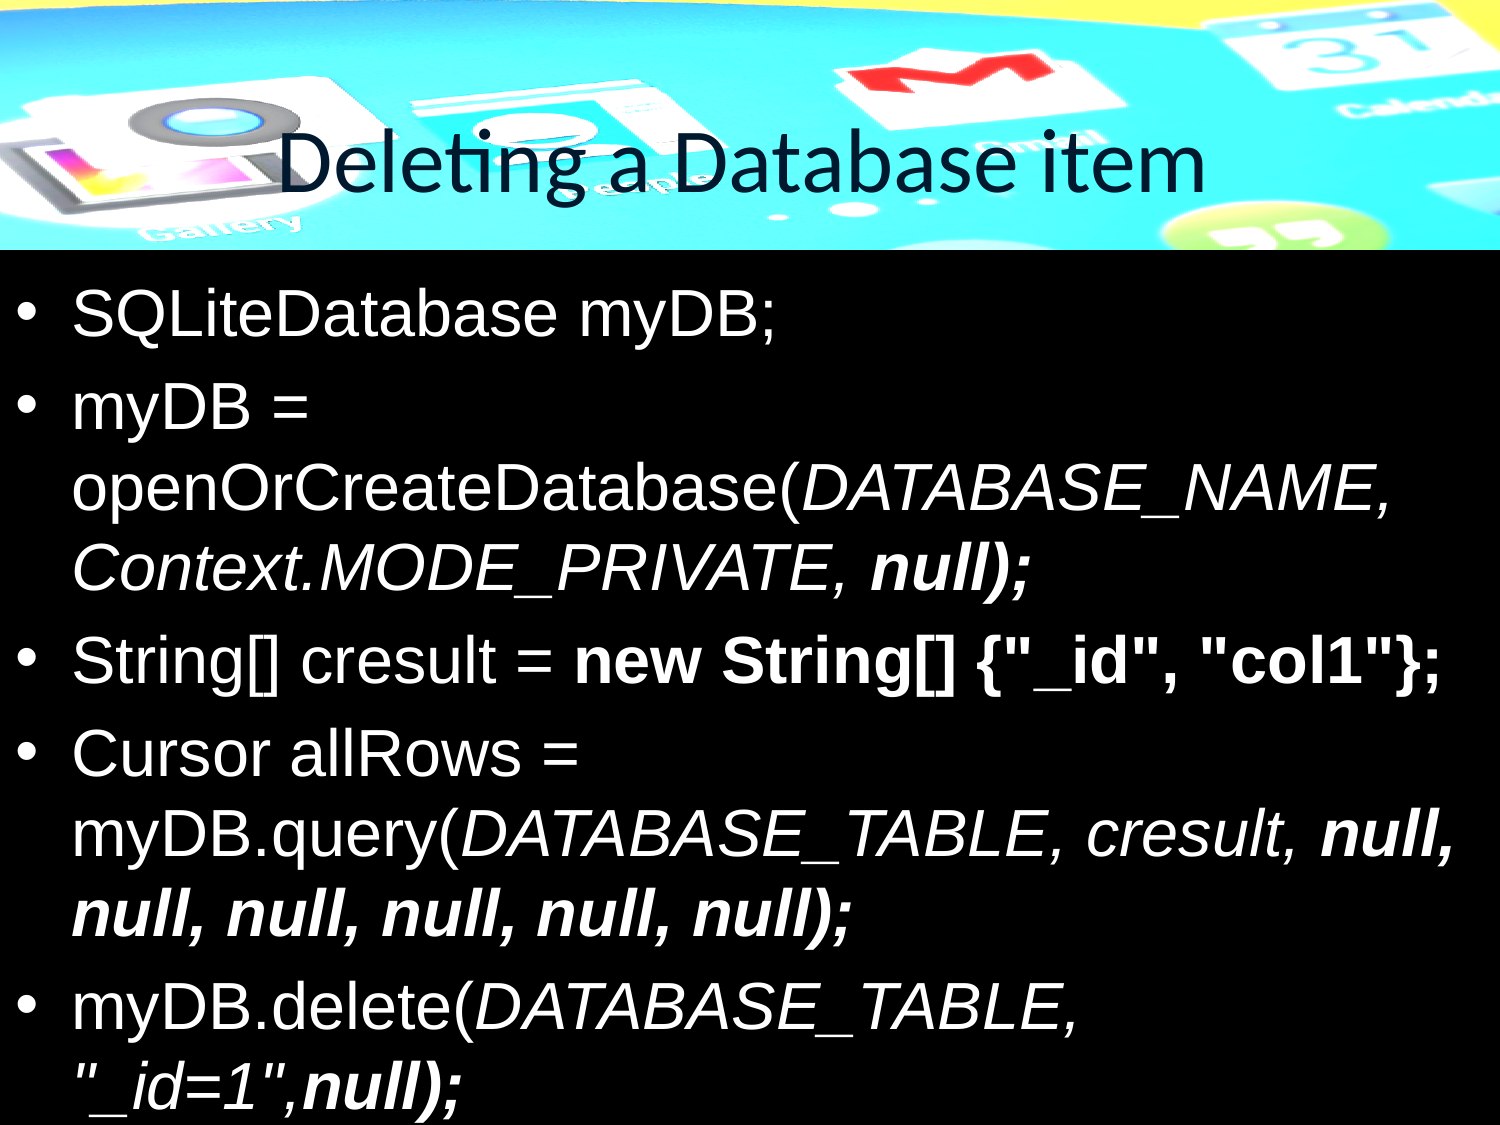

# Deleting a Database item
SQLiteDatabase myDB;
myDB = openOrCreateDatabase(DATABASE_NAME, Context.MODE_PRIVATE, null);
String[] cresult = new String[] {"_id", "col1"};
Cursor allRows = myDB.query(DATABASE_TABLE, cresult, null, null, null, null, null, null);
myDB.delete(DATABASE_TABLE, "_id=1",null);
int c = allRows.getCount();
myDB.close();